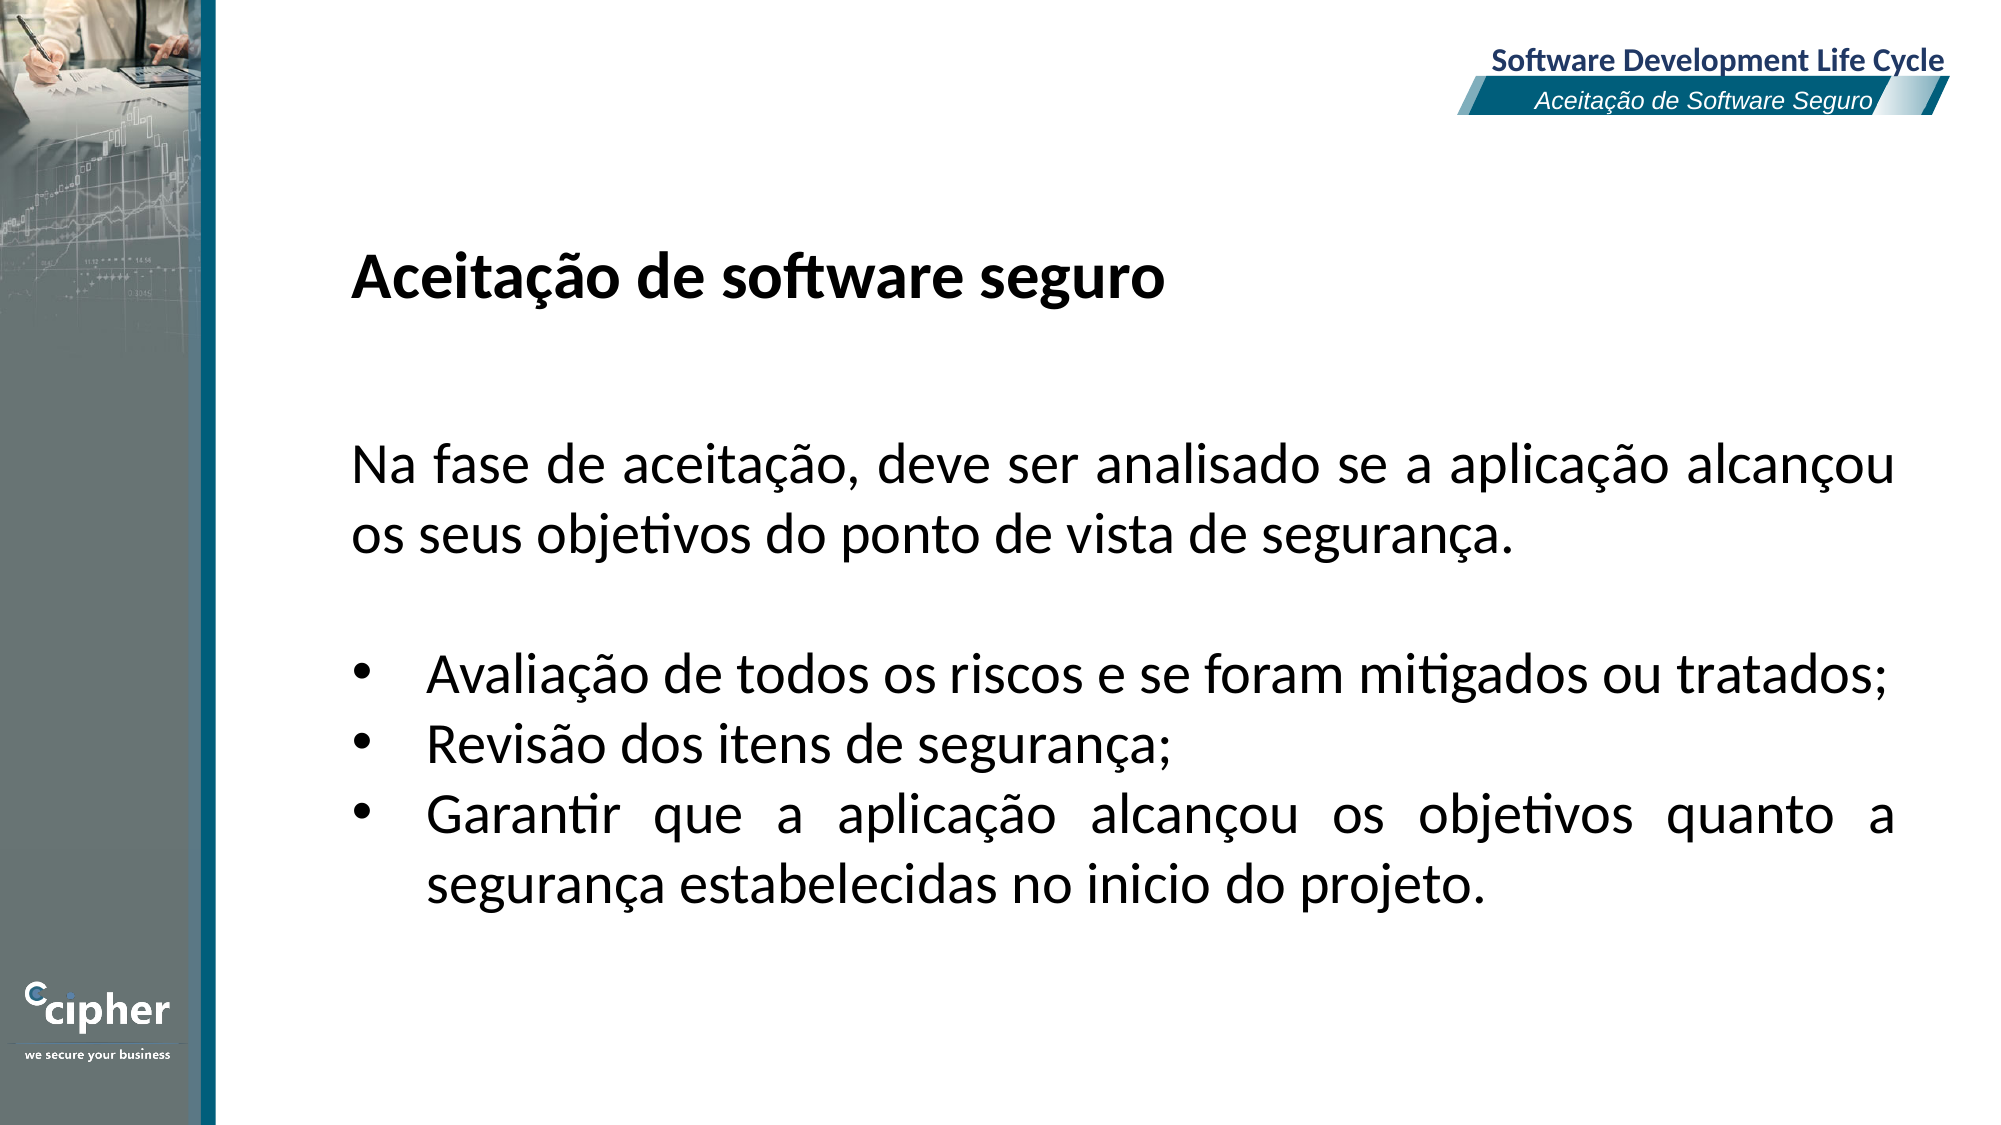

Software Development Life Cycle
Aceitação de Software Seguro

Aceitação de software seguro
Na fase de aceitação, deve ser analisado se a aplicação alcançou os seus objetivos do ponto de vista de segurança.

Avaliação de todos os riscos e se foram mitigados ou tratados;
Revisão dos itens de segurança;
Garantir que a aplicação alcançou os objetivos quanto a segurança estabelecidas no inicio do projeto.